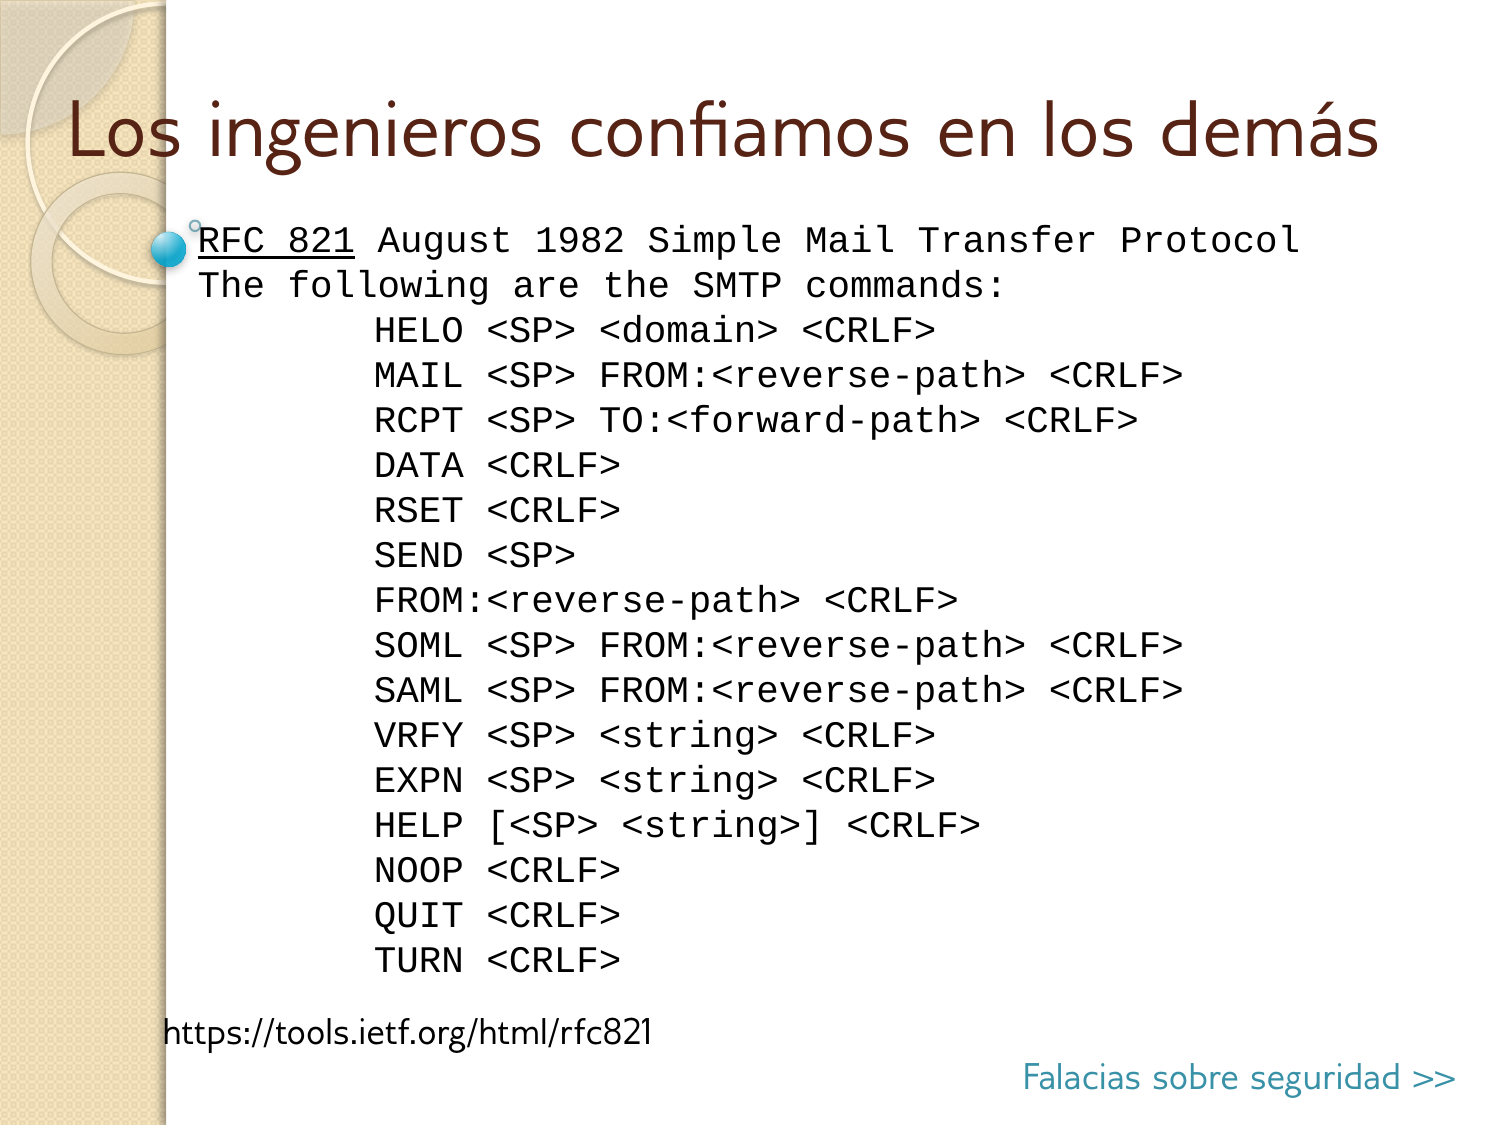

Los ingenieros confiamos en los demás
RFC 821 August 1982 Simple Mail Transfer Protocol
The following are the SMTP commands:
HELO <SP> <domain> <CRLF>
MAIL <SP> FROM:<reverse-path> <CRLF>
RCPT <SP> TO:<forward-path> <CRLF>
DATA <CRLF>
RSET <CRLF>
SEND <SP>
FROM:<reverse-path> <CRLF>
SOML <SP> FROM:<reverse-path> <CRLF>
SAML <SP> FROM:<reverse-path> <CRLF>
VRFY <SP> <string> <CRLF>
EXPN <SP> <string> <CRLF>
HELP [<SP> <string>] <CRLF>
NOOP <CRLF>
QUIT <CRLF>
TURN <CRLF>
https://tools.ietf.org/html/rfc821
Falacias sobre seguridad >>